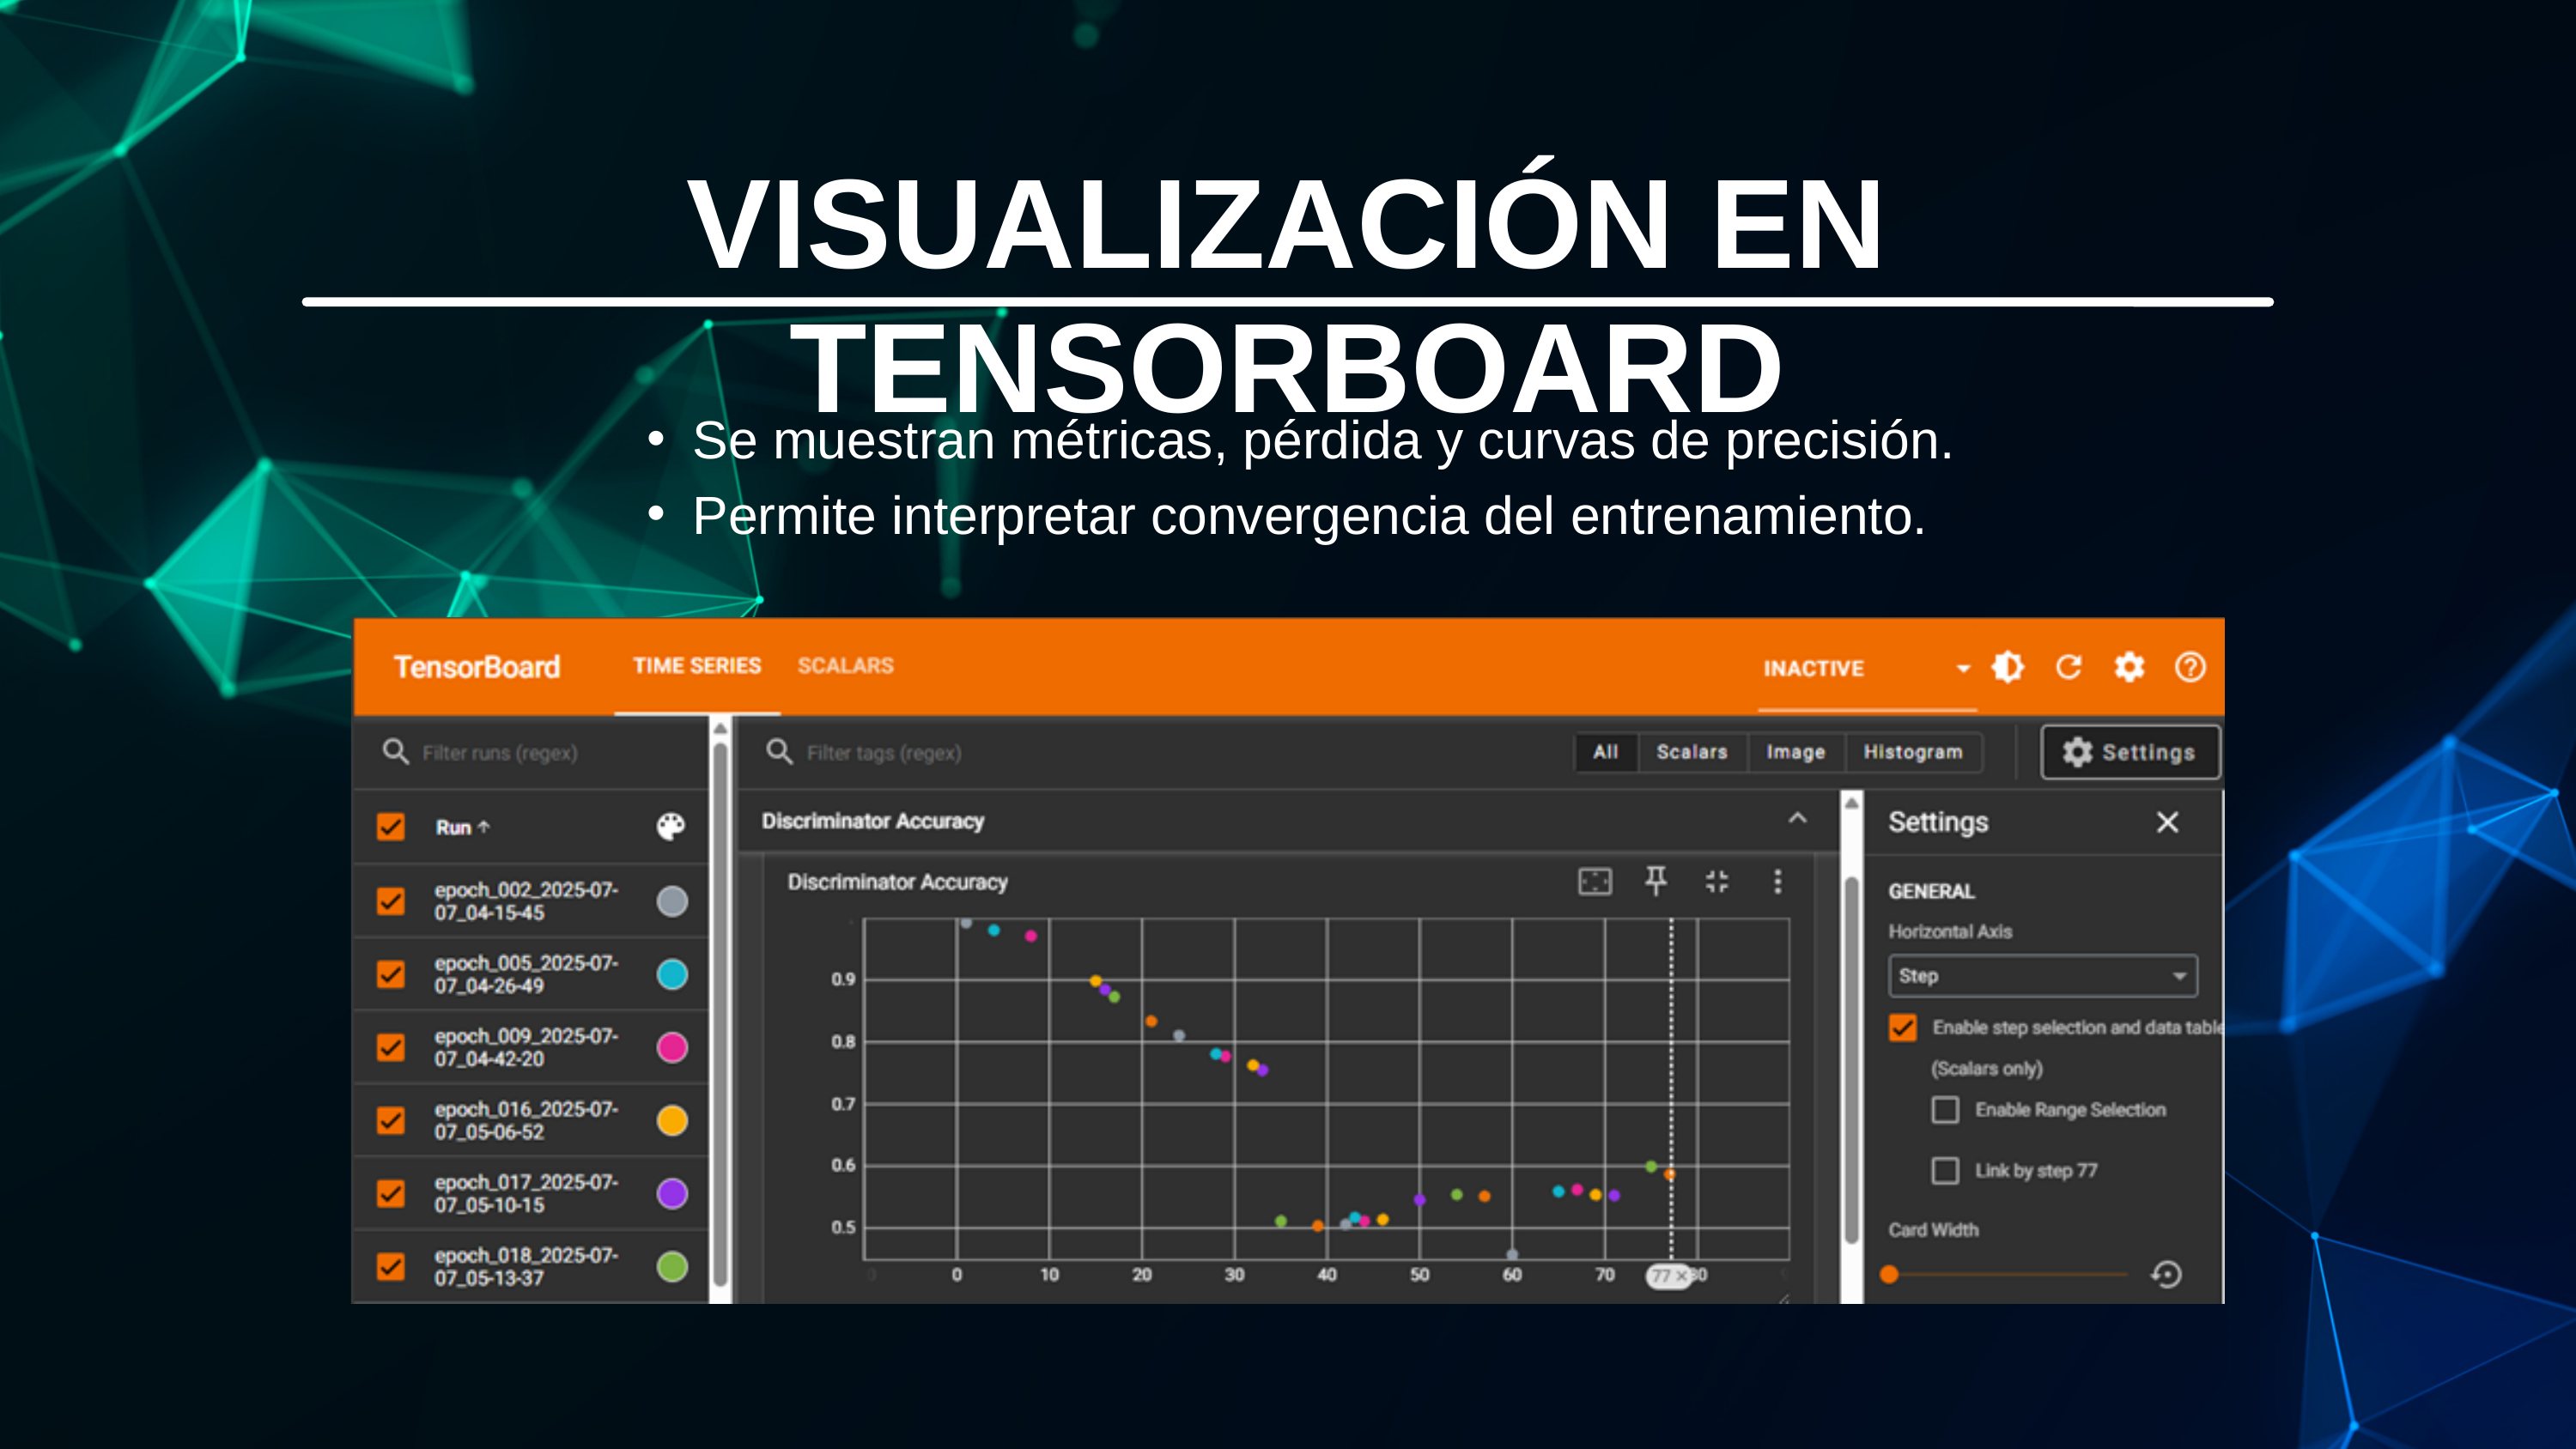

VISUALIZACIÓN EN TENSORBOARD

Se muestran métricas, pérdida y curvas de precisión.
Permite interpretar convergencia del entrenamiento.